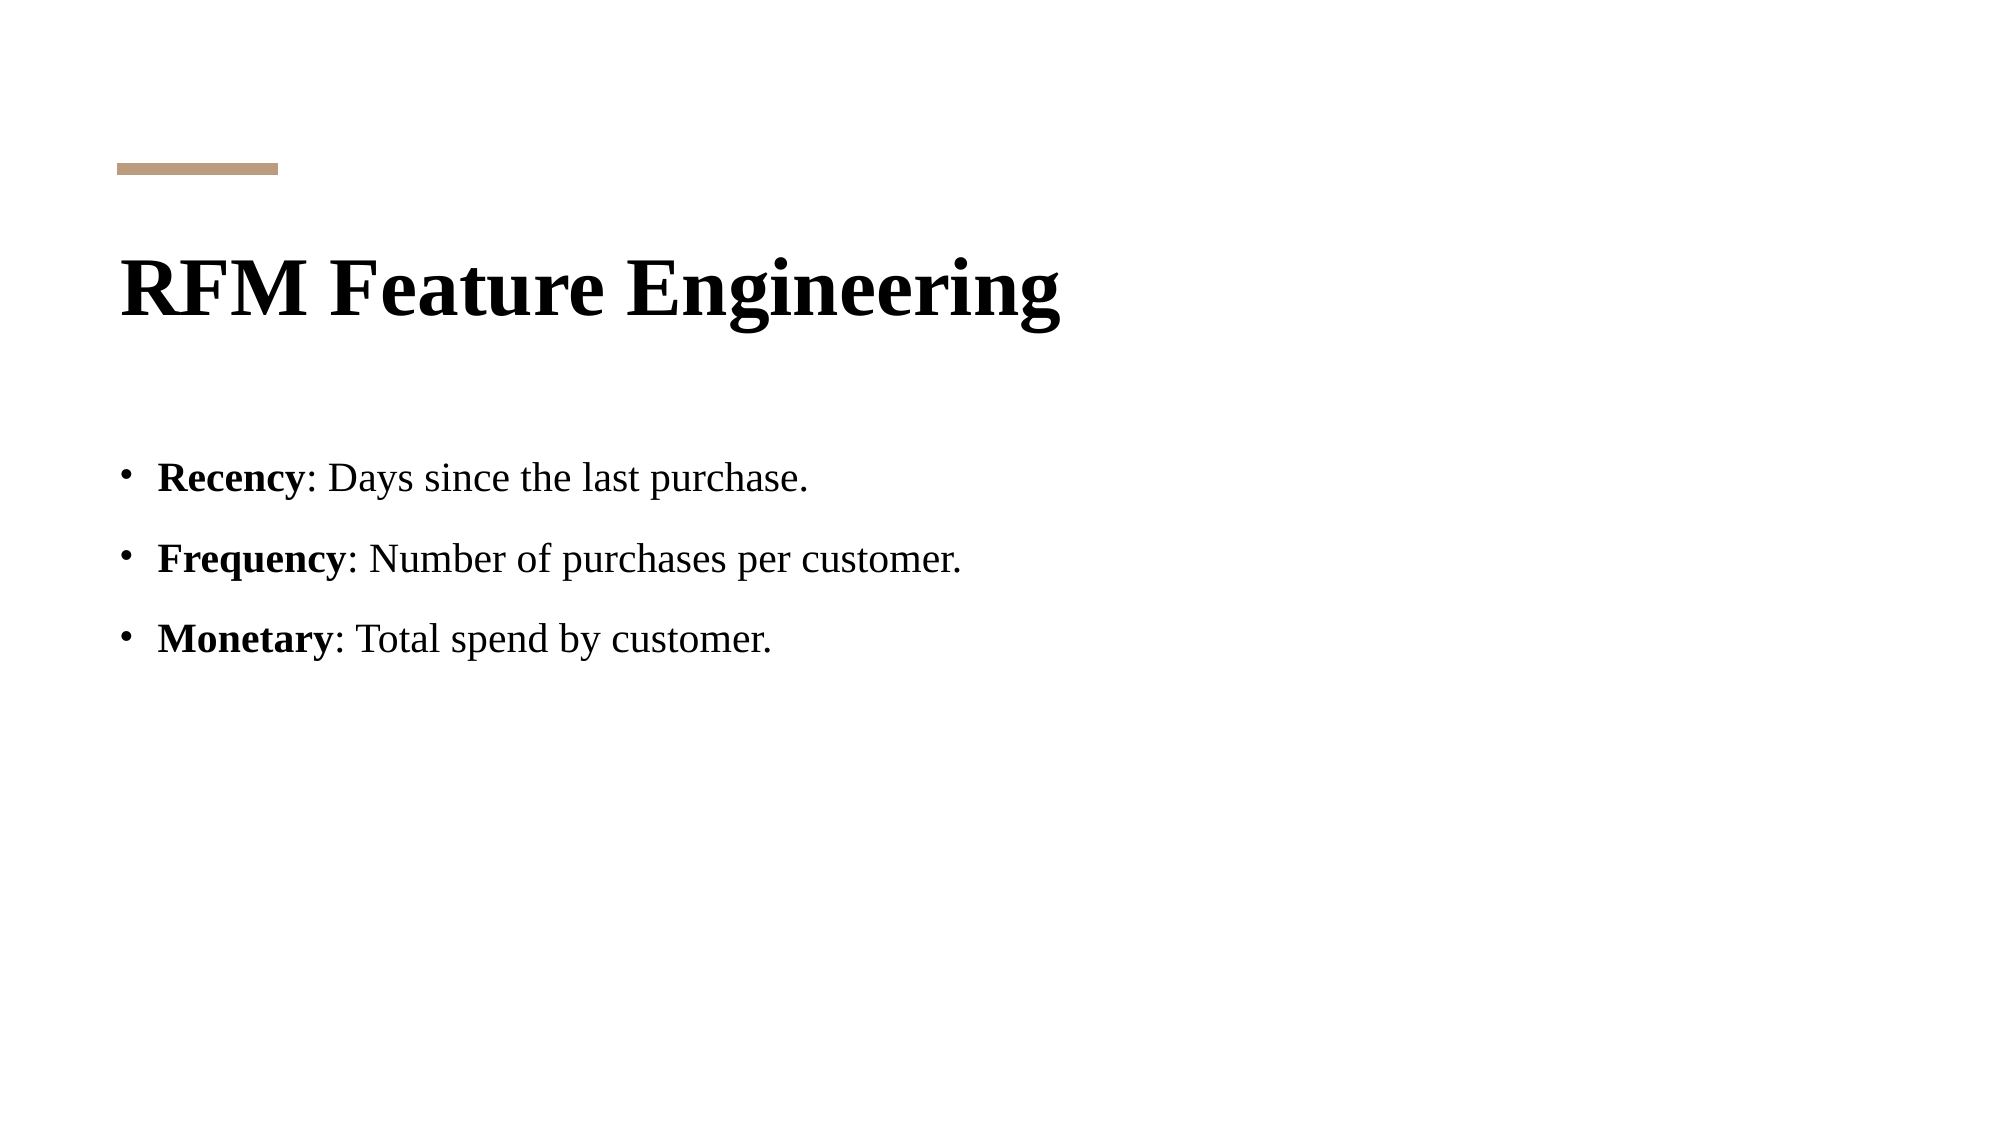

# RFM Feature Engineering
Recency: Days since the last purchase.
Frequency: Number of purchases per customer.
Monetary: Total spend by customer.